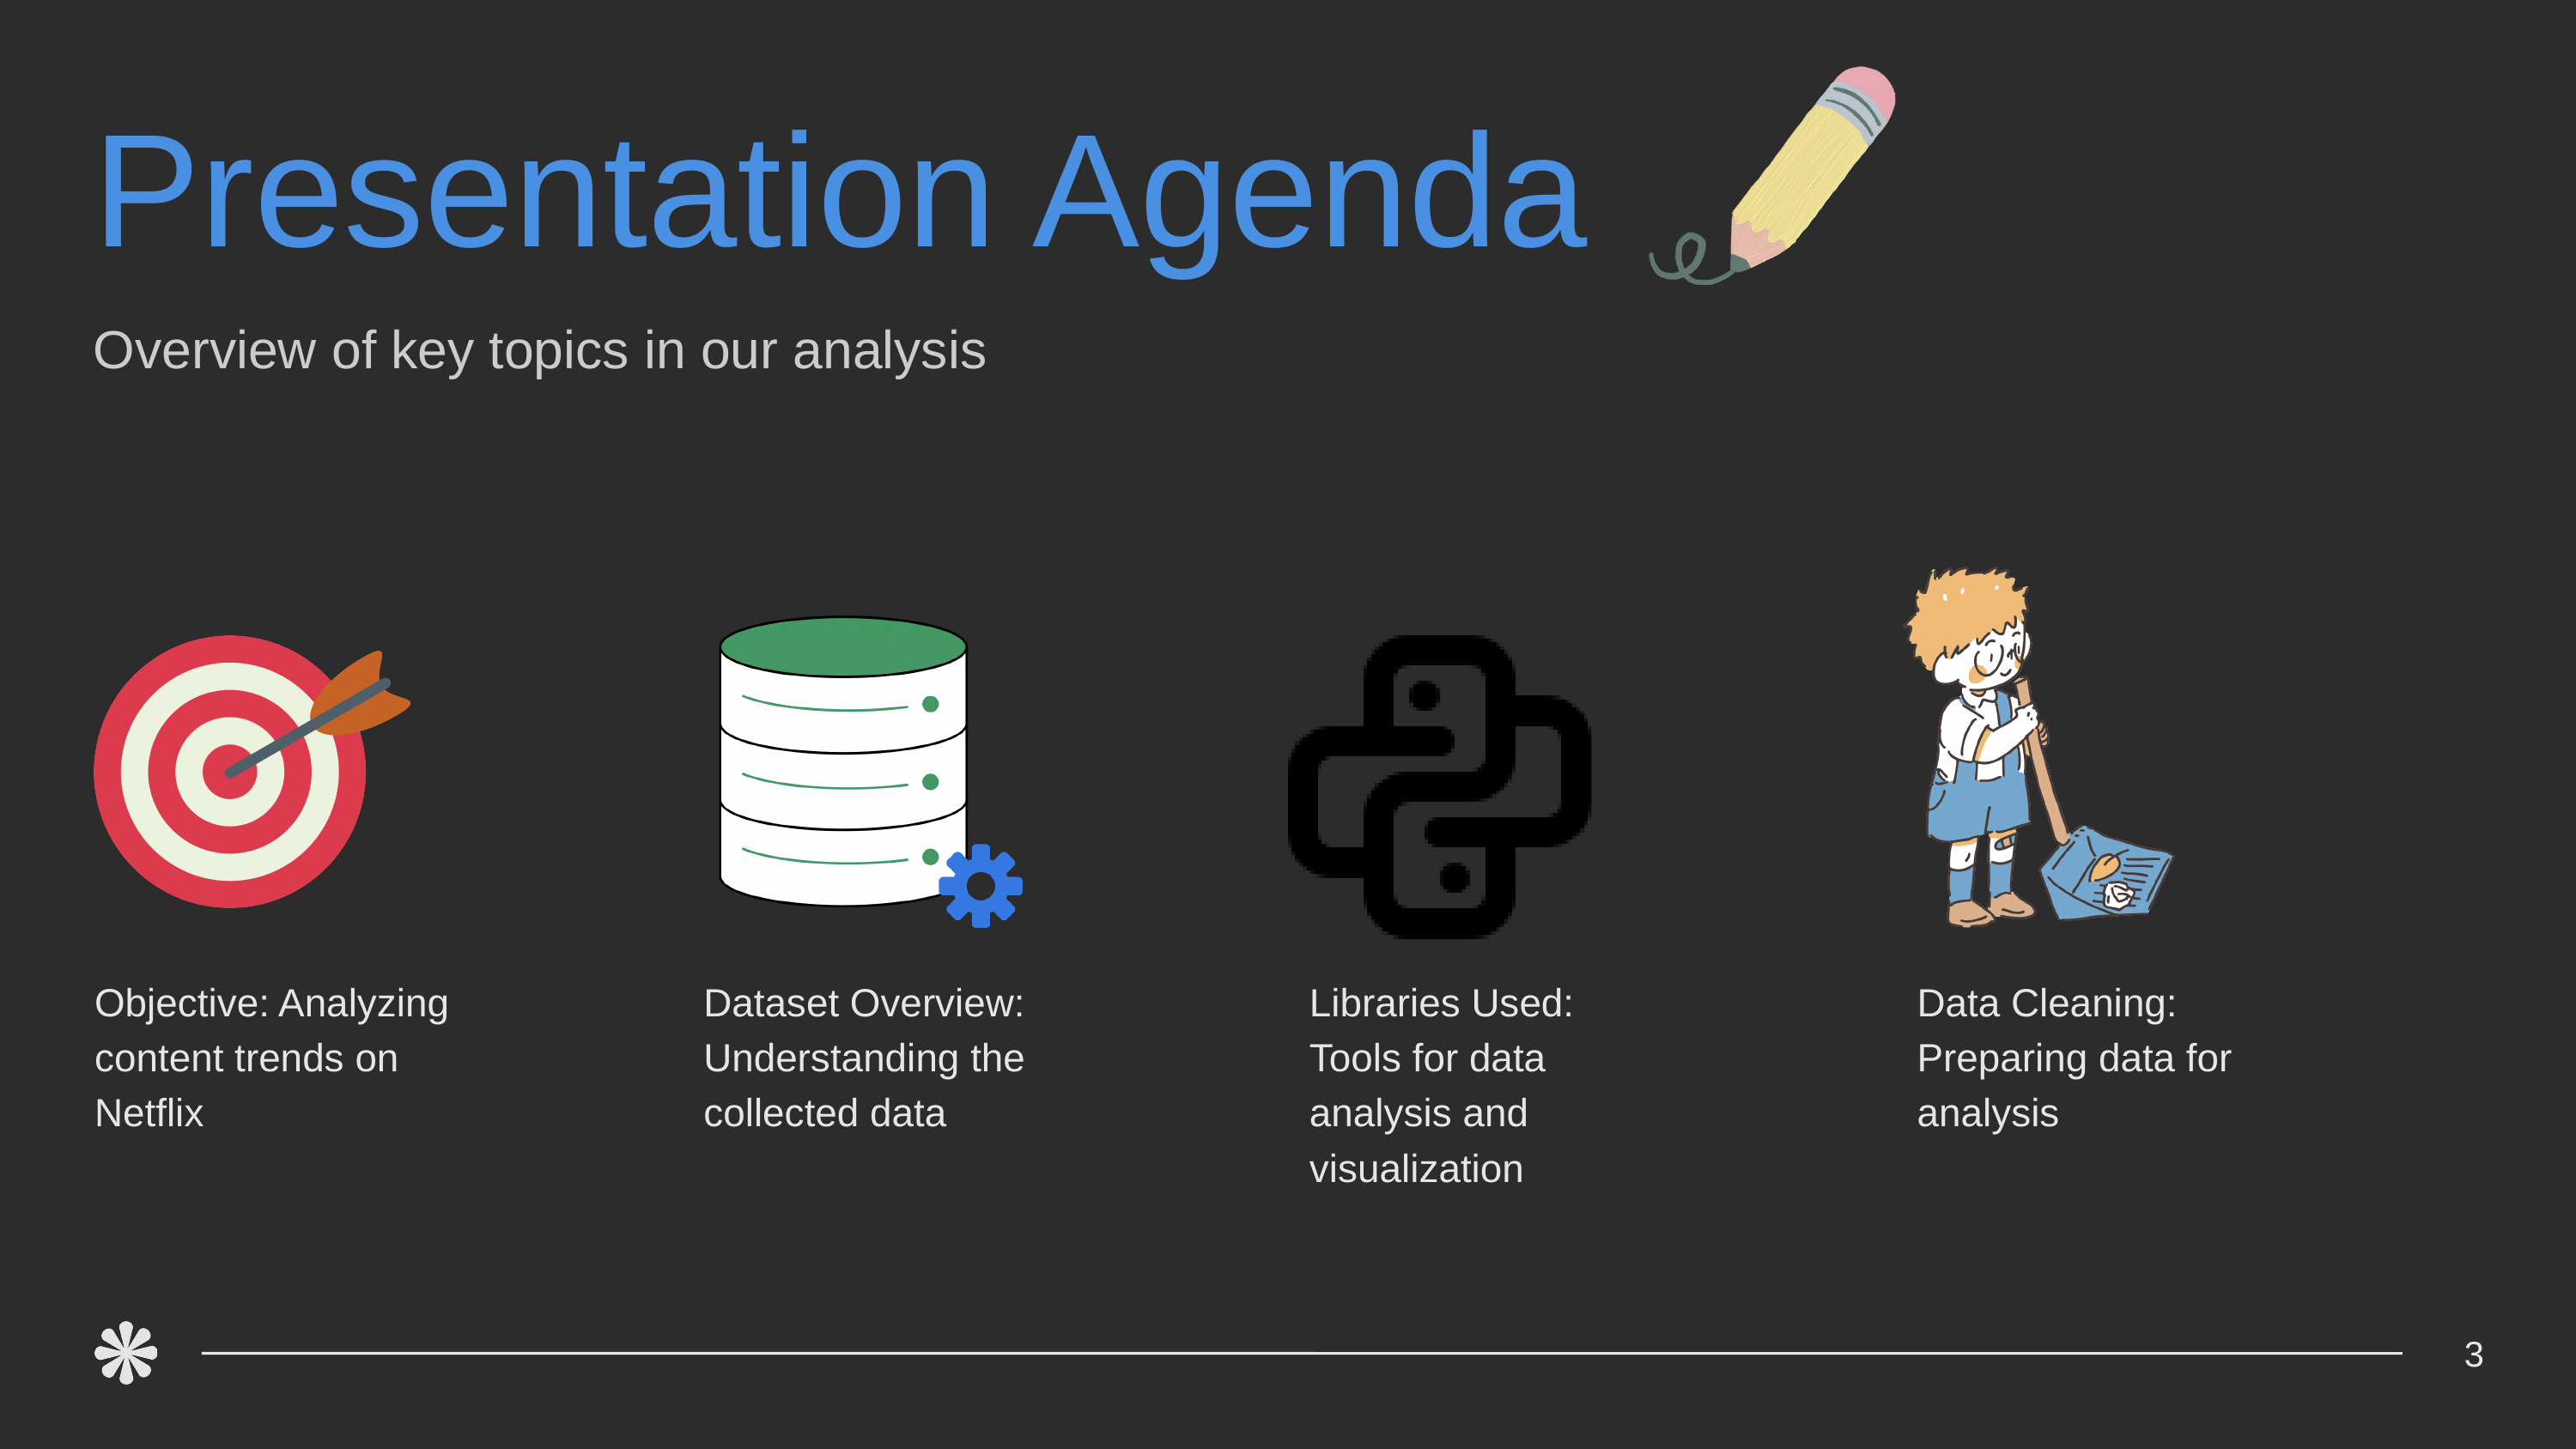

Presentation Agenda
Overview of key topics in our analysis

Objective: Analyzing content trends on Netflix
Dataset Overview: Understanding the collected data
Libraries Used: Tools for data analysis and visualization
Data Cleaning: Preparing data for analysis

3